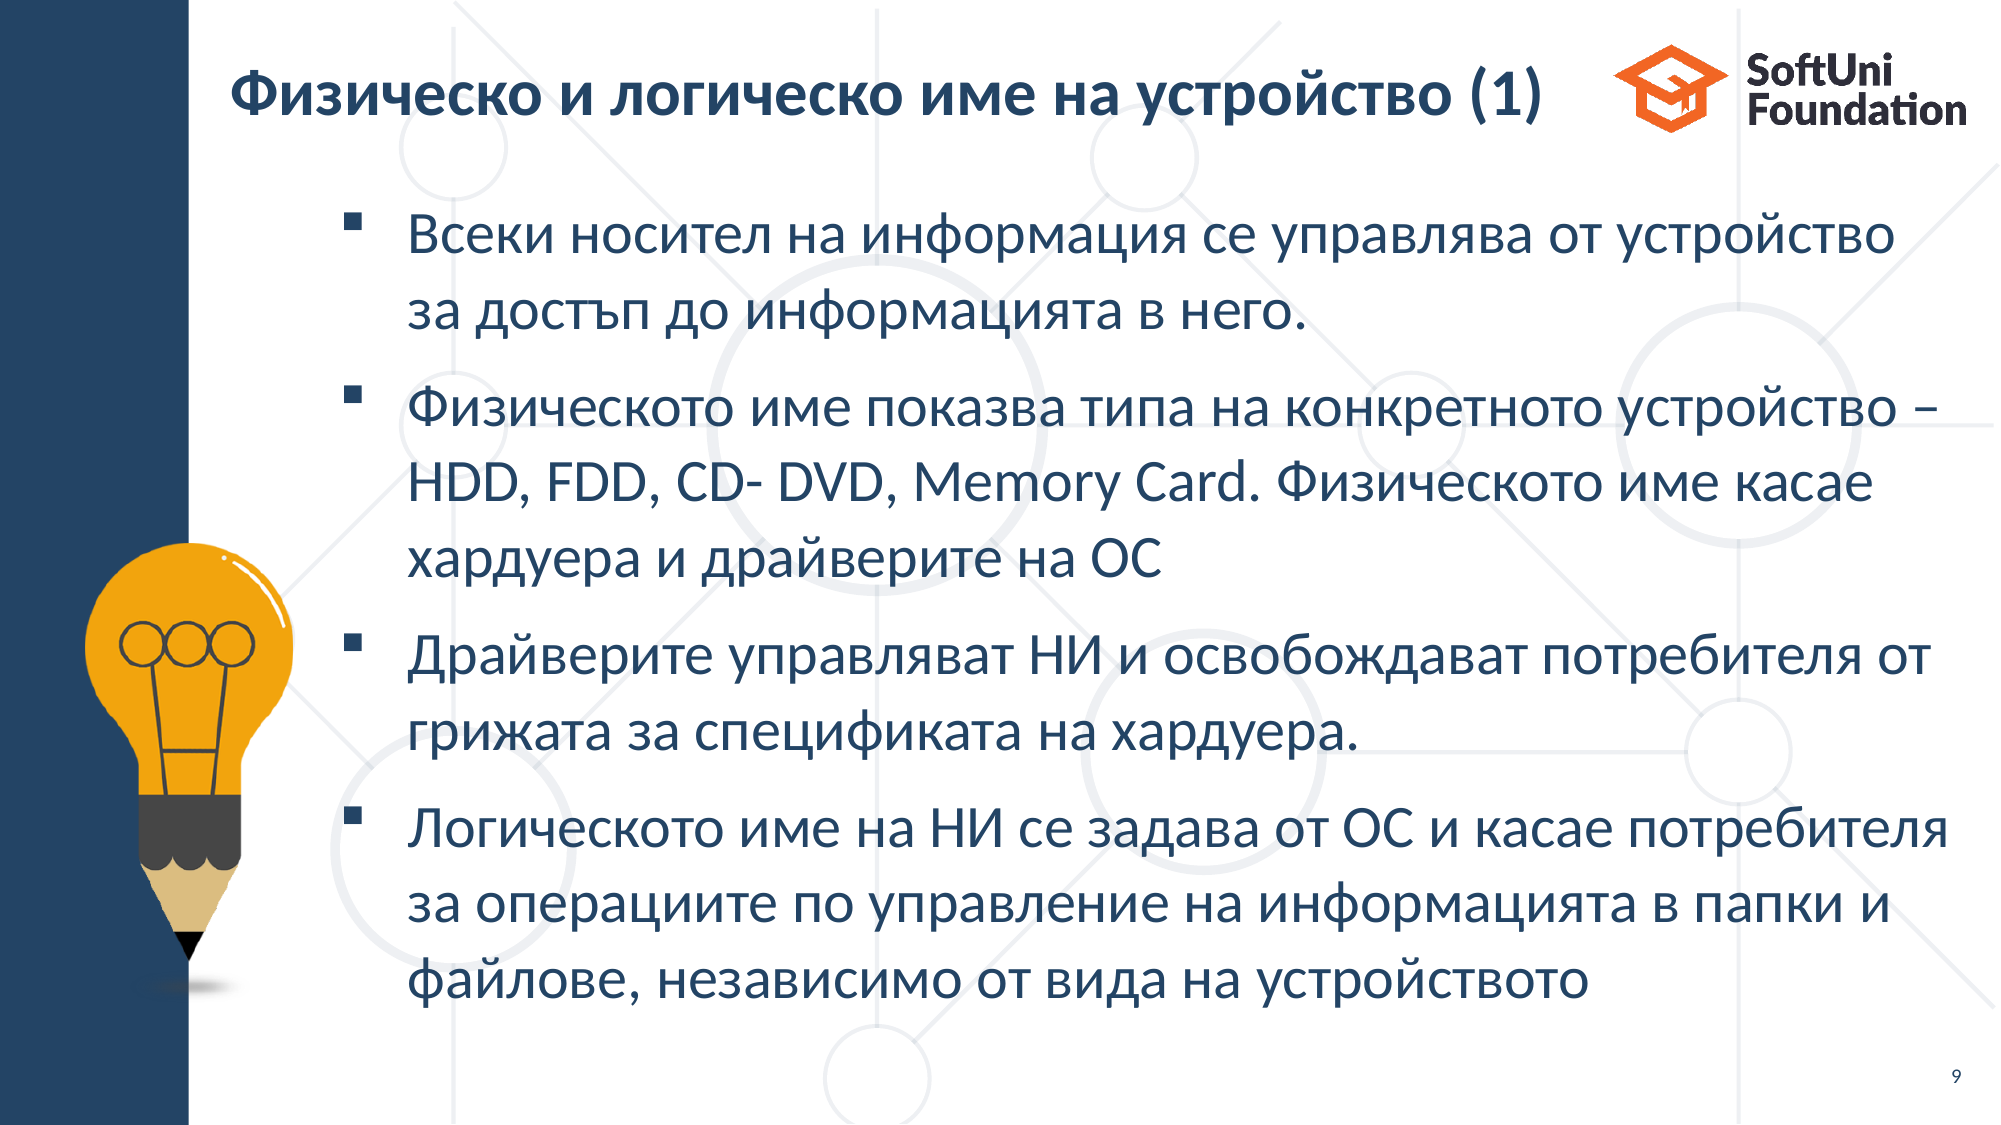

# Физическо и логическо име на устройство (1)
Всеки носител на информация се управлява от устройство за достъп до информацията в него.
Физическото име показва типа на конкретното устройство – HDD, FDD, CD- DVD, Memory Card. Физическото име касае хардуера и драйверите на ОС
Драйверите управляват НИ и освобождават потребителя от грижата за спецификата на хардуера.
Логическото име на НИ се задава от ОС и касае потребителя за операциите по управление на информацията в папки и файлове, независимо от вида на устройството
9